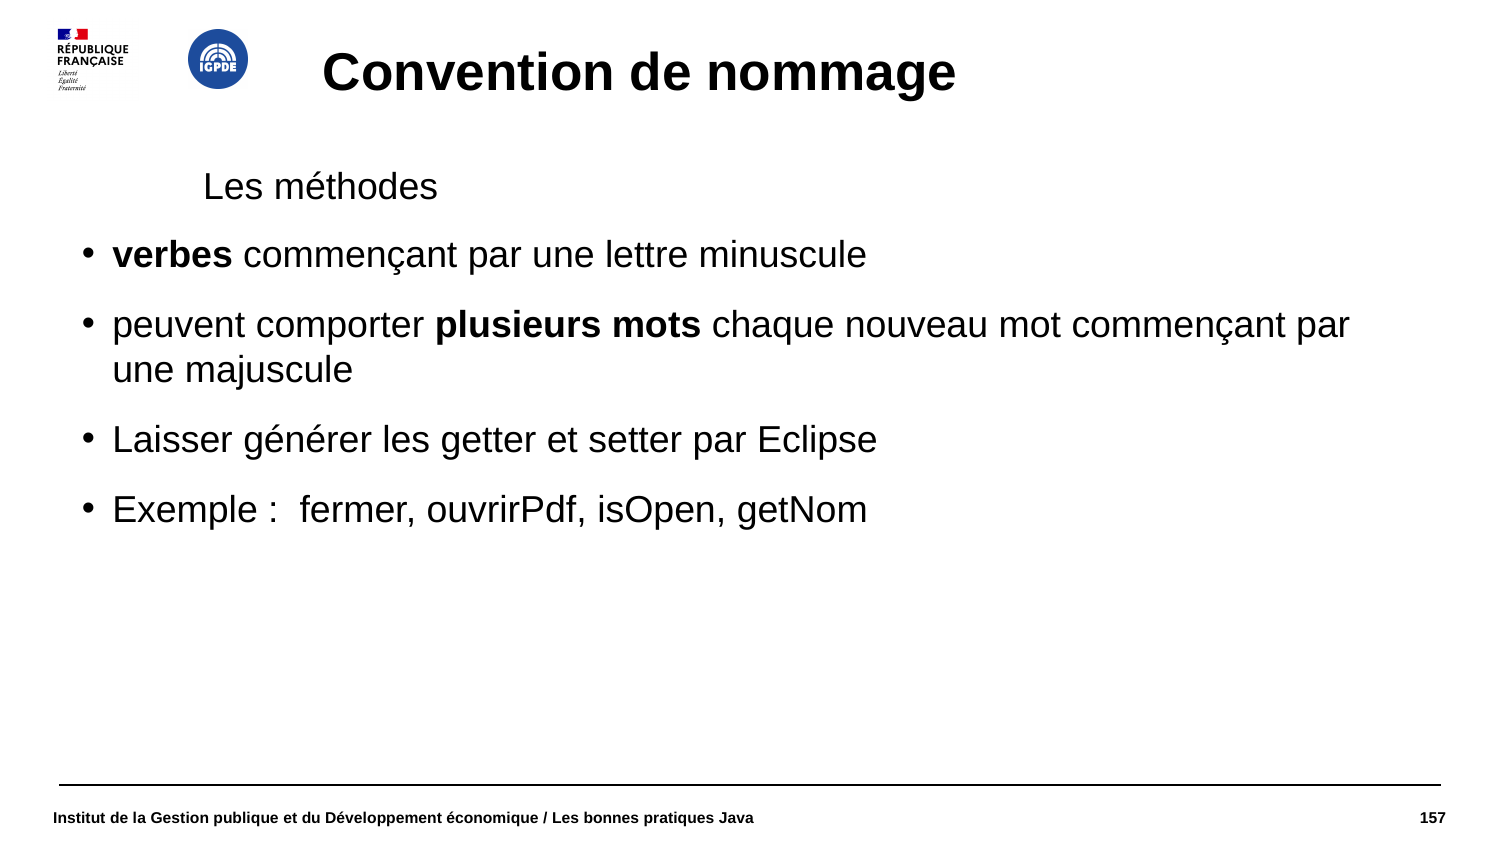

# Convention de nommage
	Les méthodes
verbes commençant par une lettre minuscule
peuvent comporter plusieurs mots chaque nouveau mot commençant par une majuscule
Laisser générer les getter et setter par Eclipse
Exemple :  fermer, ouvrirPdf, isOpen, getNom

Institut de la Gestion publique et du Développement économique / Les bonnes pratiques Java
157